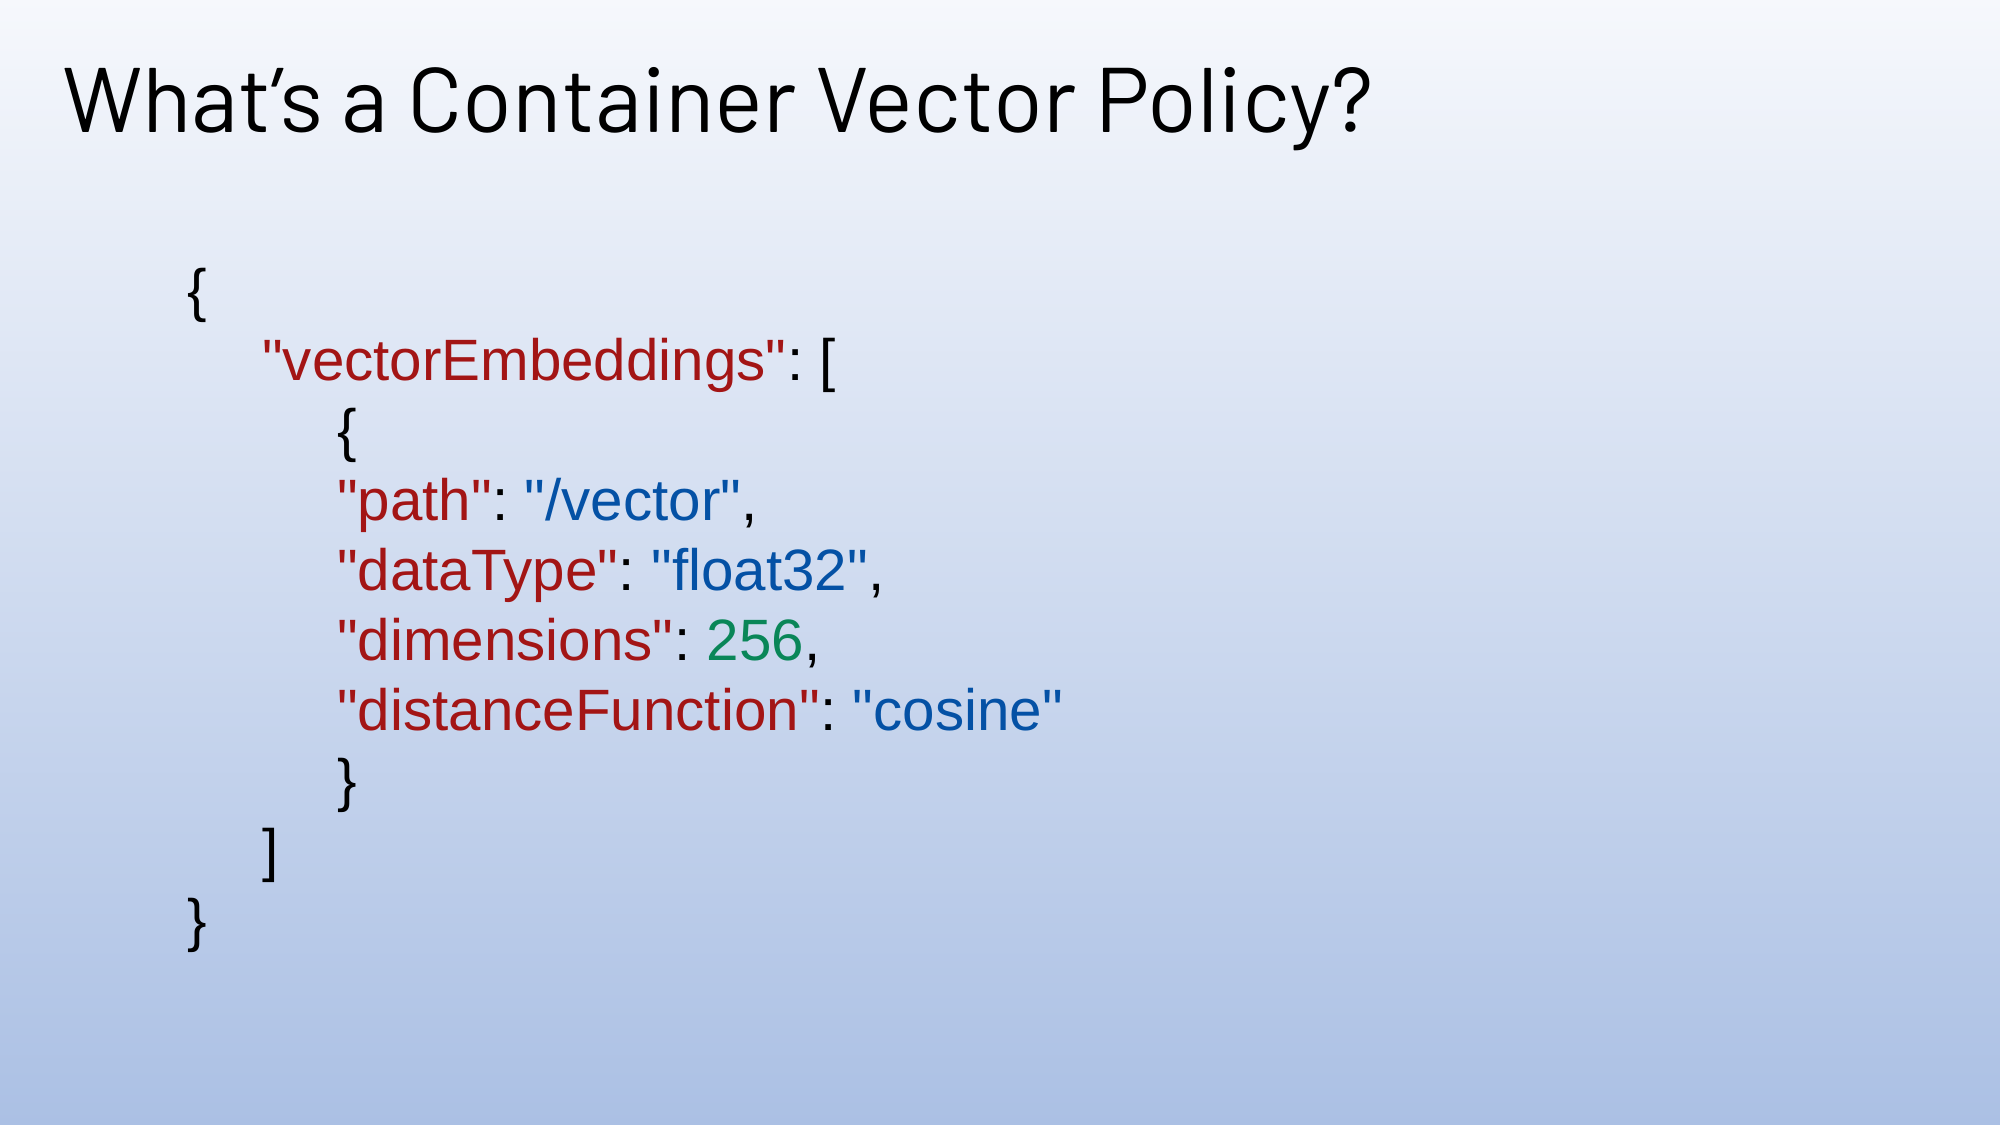

What’s a Container Vector Policy?
{
"vectorEmbeddings": [
{
"path": "/vector",
"dataType": "float32",
"dimensions": 256,
"distanceFunction": "cosine"
}
]
}